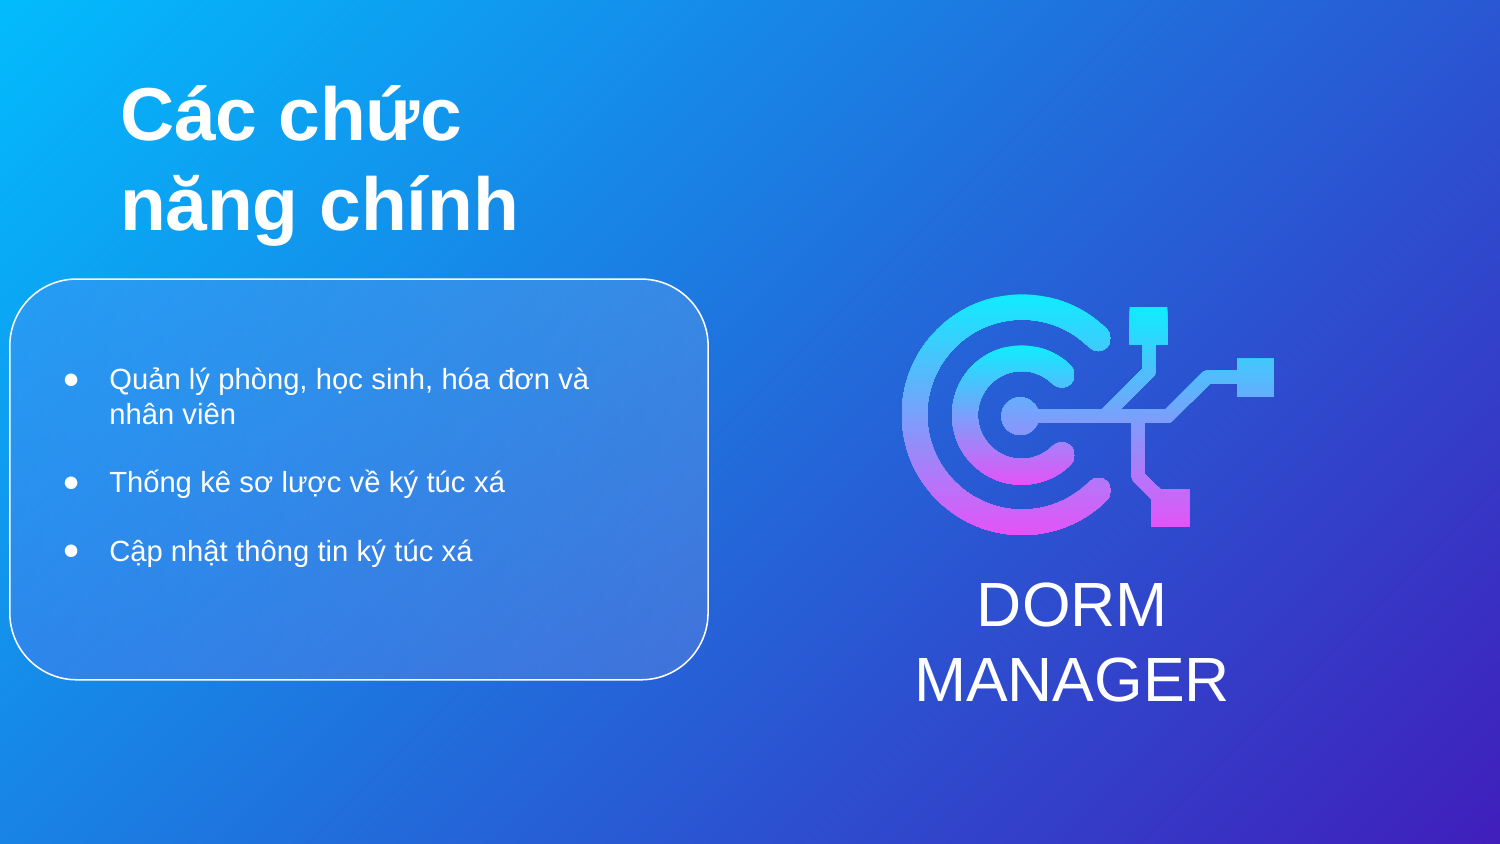

# Các chức năng chính

Quản lý phòng, học sinh, hóa đơn và nhân viên
Thống kê sơ lược về ký túc xá
Cập nhật thông tin ký túc xá

DORM MANAGER